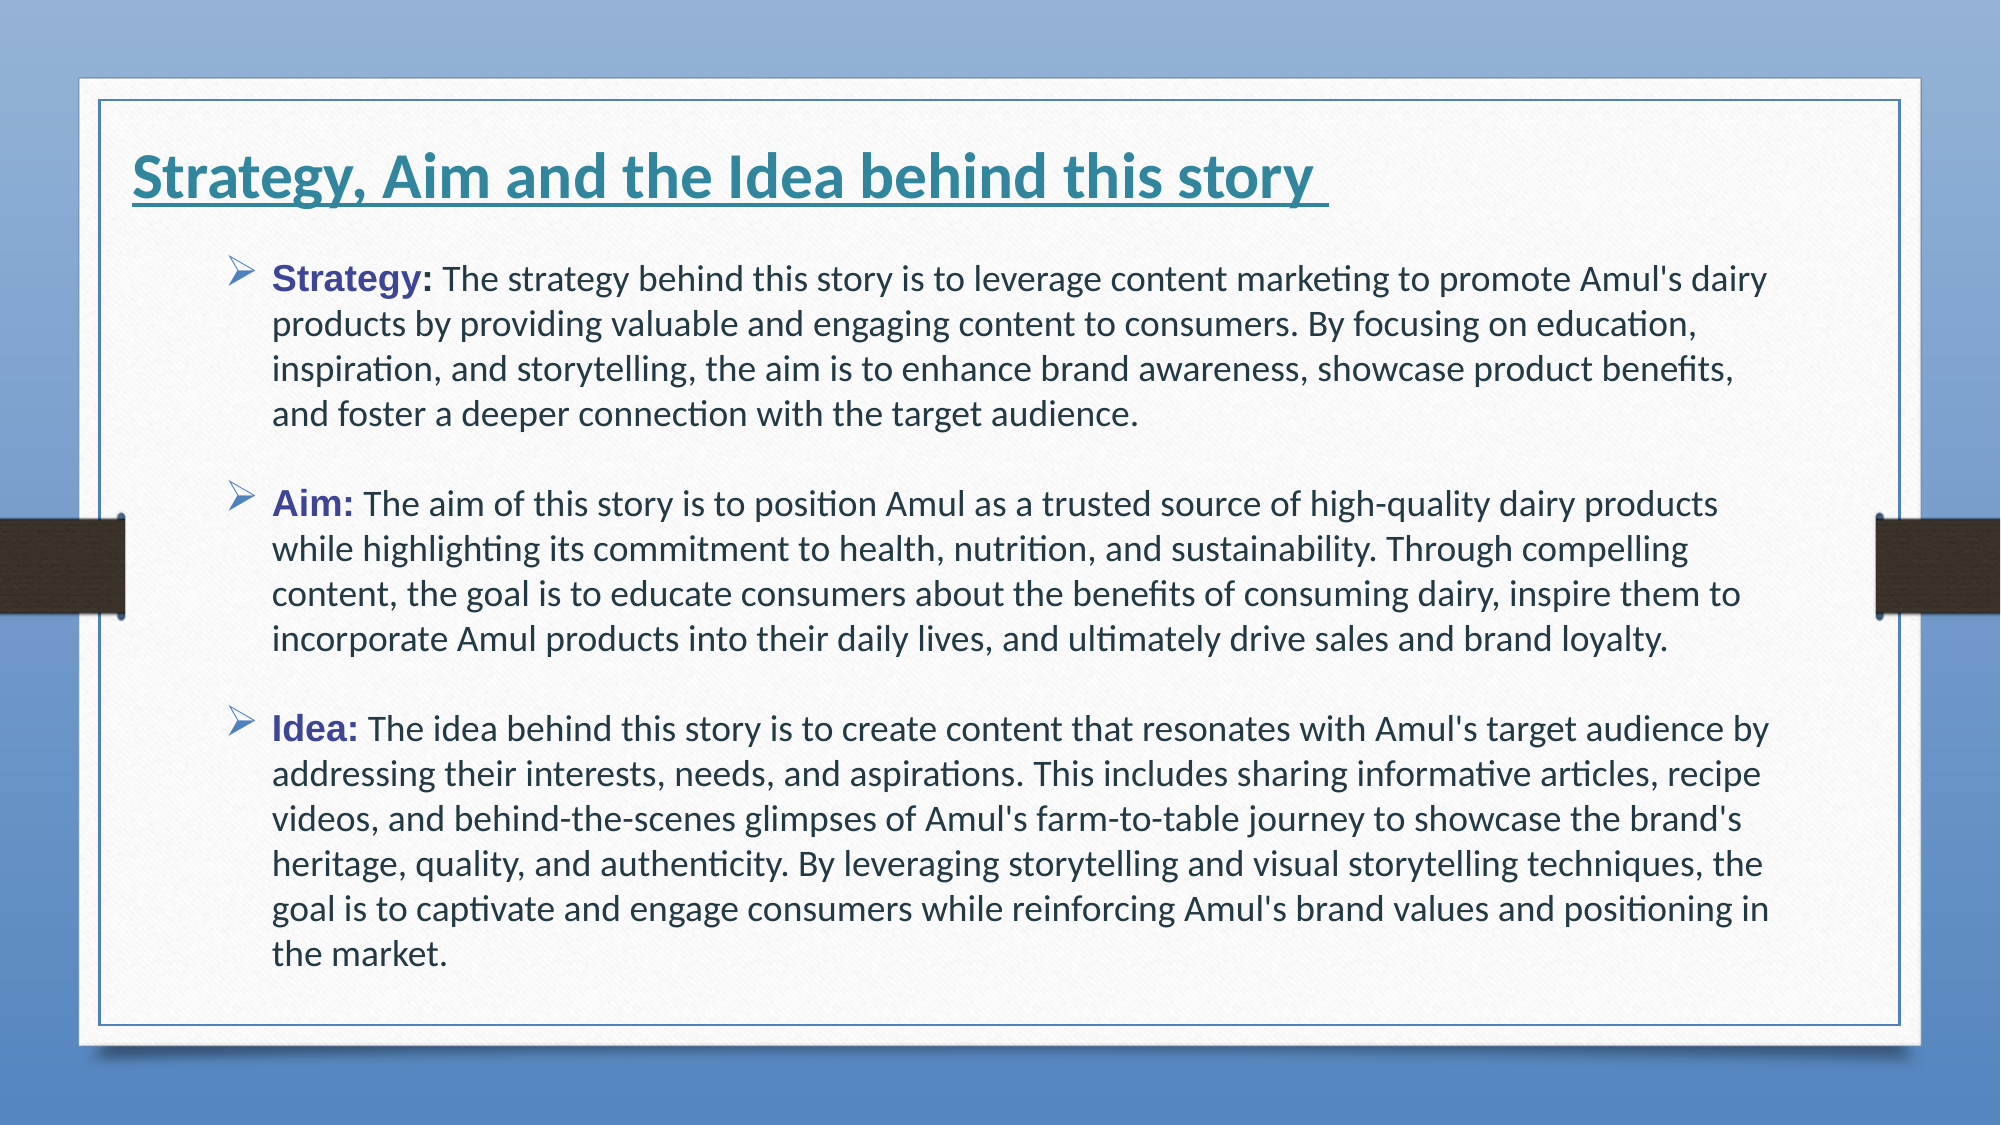

# Strategy, Aim and the Idea behind this story
Strategy: The strategy behind this story is to leverage content marketing to promote Amul's dairy products by providing valuable and engaging content to consumers. By focusing on education, inspiration, and storytelling, the aim is to enhance brand awareness, showcase product benefits, and foster a deeper connection with the target audience.

Aim: The aim of this story is to position Amul as a trusted source of high-quality dairy products while highlighting its commitment to health, nutrition, and sustainability. Through compelling content, the goal is to educate consumers about the benefits of consuming dairy, inspire them to incorporate Amul products into their daily lives, and ultimately drive sales and brand loyalty.

Idea: The idea behind this story is to create content that resonates with Amul's target audience by addressing their interests, needs, and aspirations. This includes sharing informative articles, recipe videos, and behind-the-scenes glimpses of Amul's farm-to-table journey to showcase the brand's heritage, quality, and authenticity. By leveraging storytelling and visual storytelling techniques, the goal is to captivate and engage consumers while reinforcing Amul's brand values and positioning in the market.